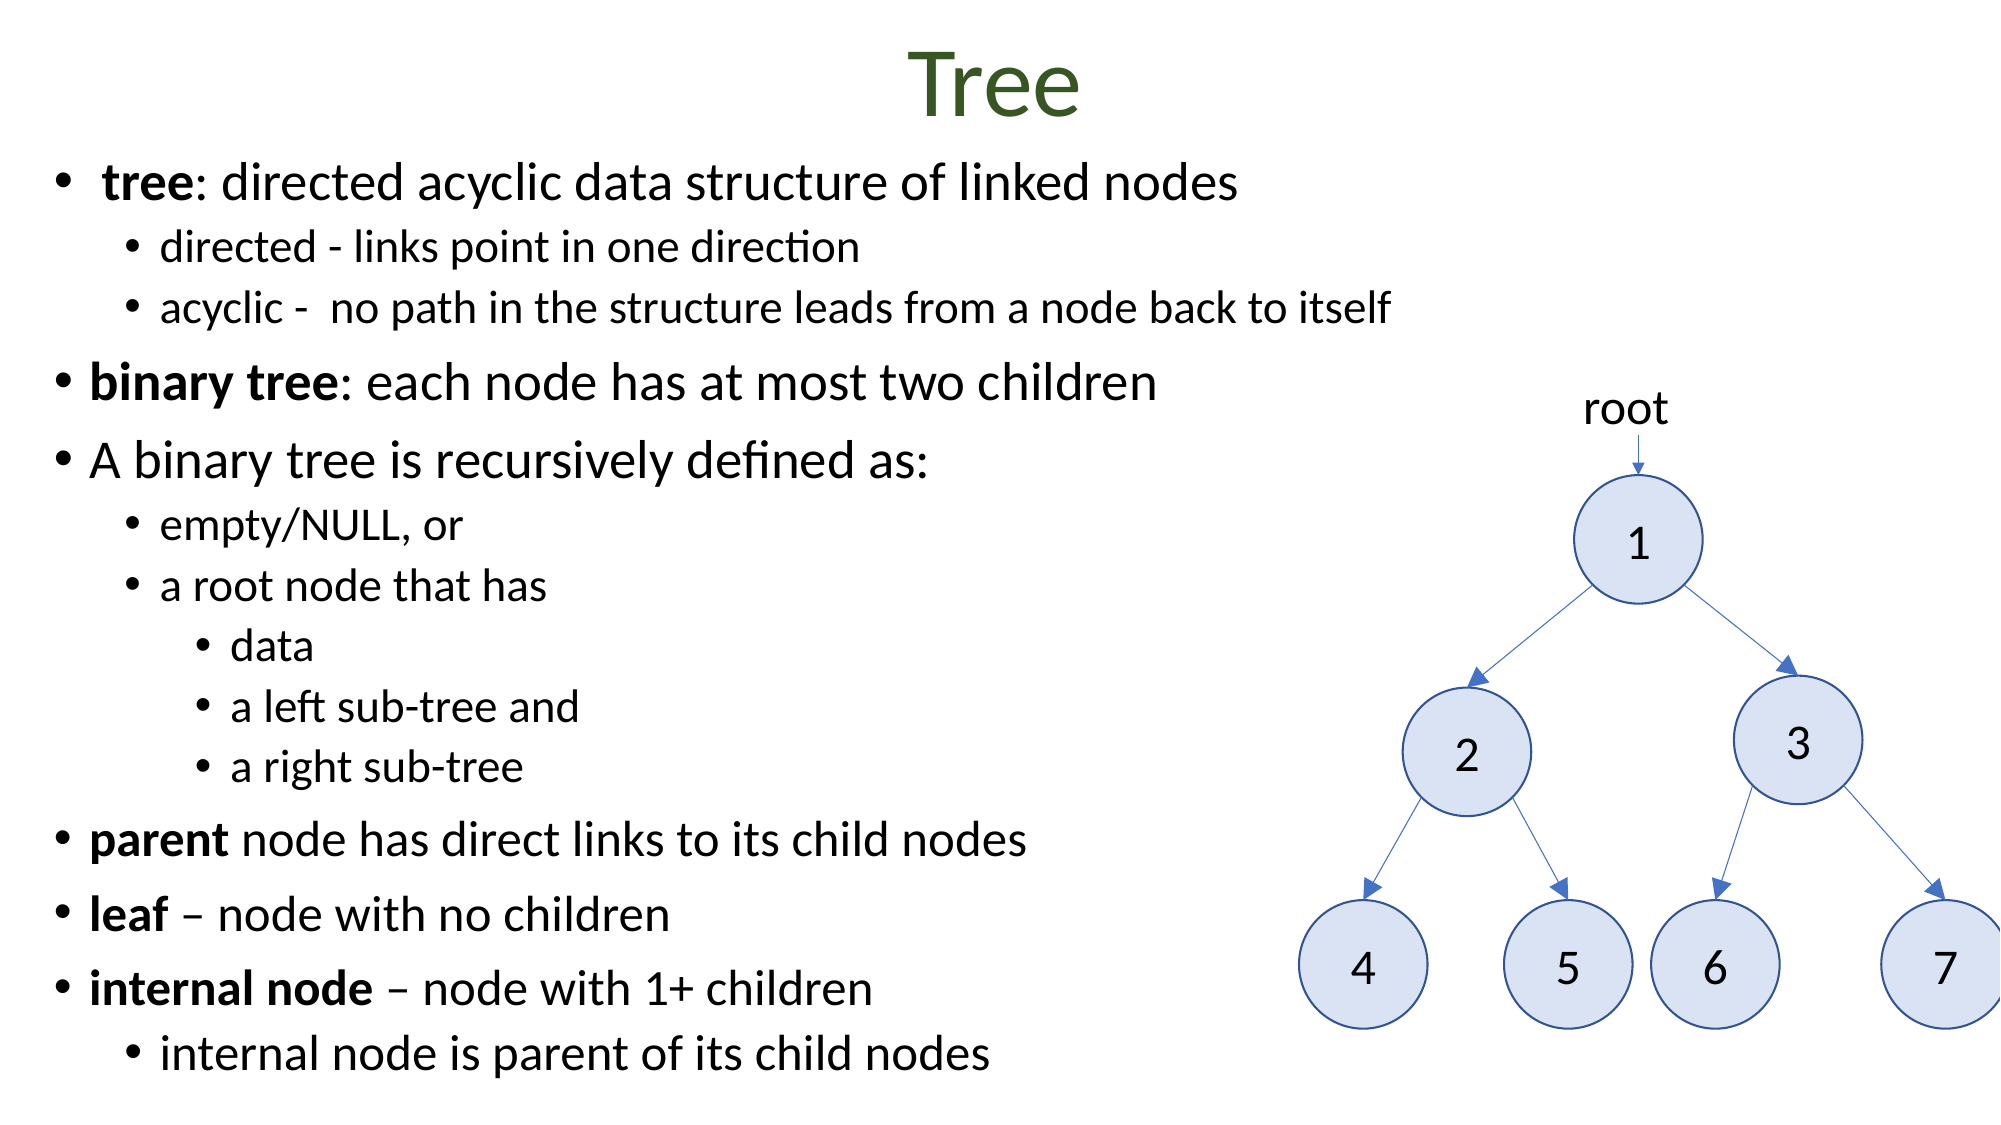

# Tree
 tree: directed acyclic data structure of linked nodes
directed - links point in one direction
acyclic -  no path in the structure leads from a node back to itself
binary tree: each node has at most two children
A binary tree is recursively defined as:
empty/NULL, or
a root node that has
data
a left sub-tree and
a right sub-tree
parent node has direct links to its child nodes
leaf – node with no children
internal node – node with 1+ children
internal node is parent of its child nodes
root
1
3
2
4
5
6
7